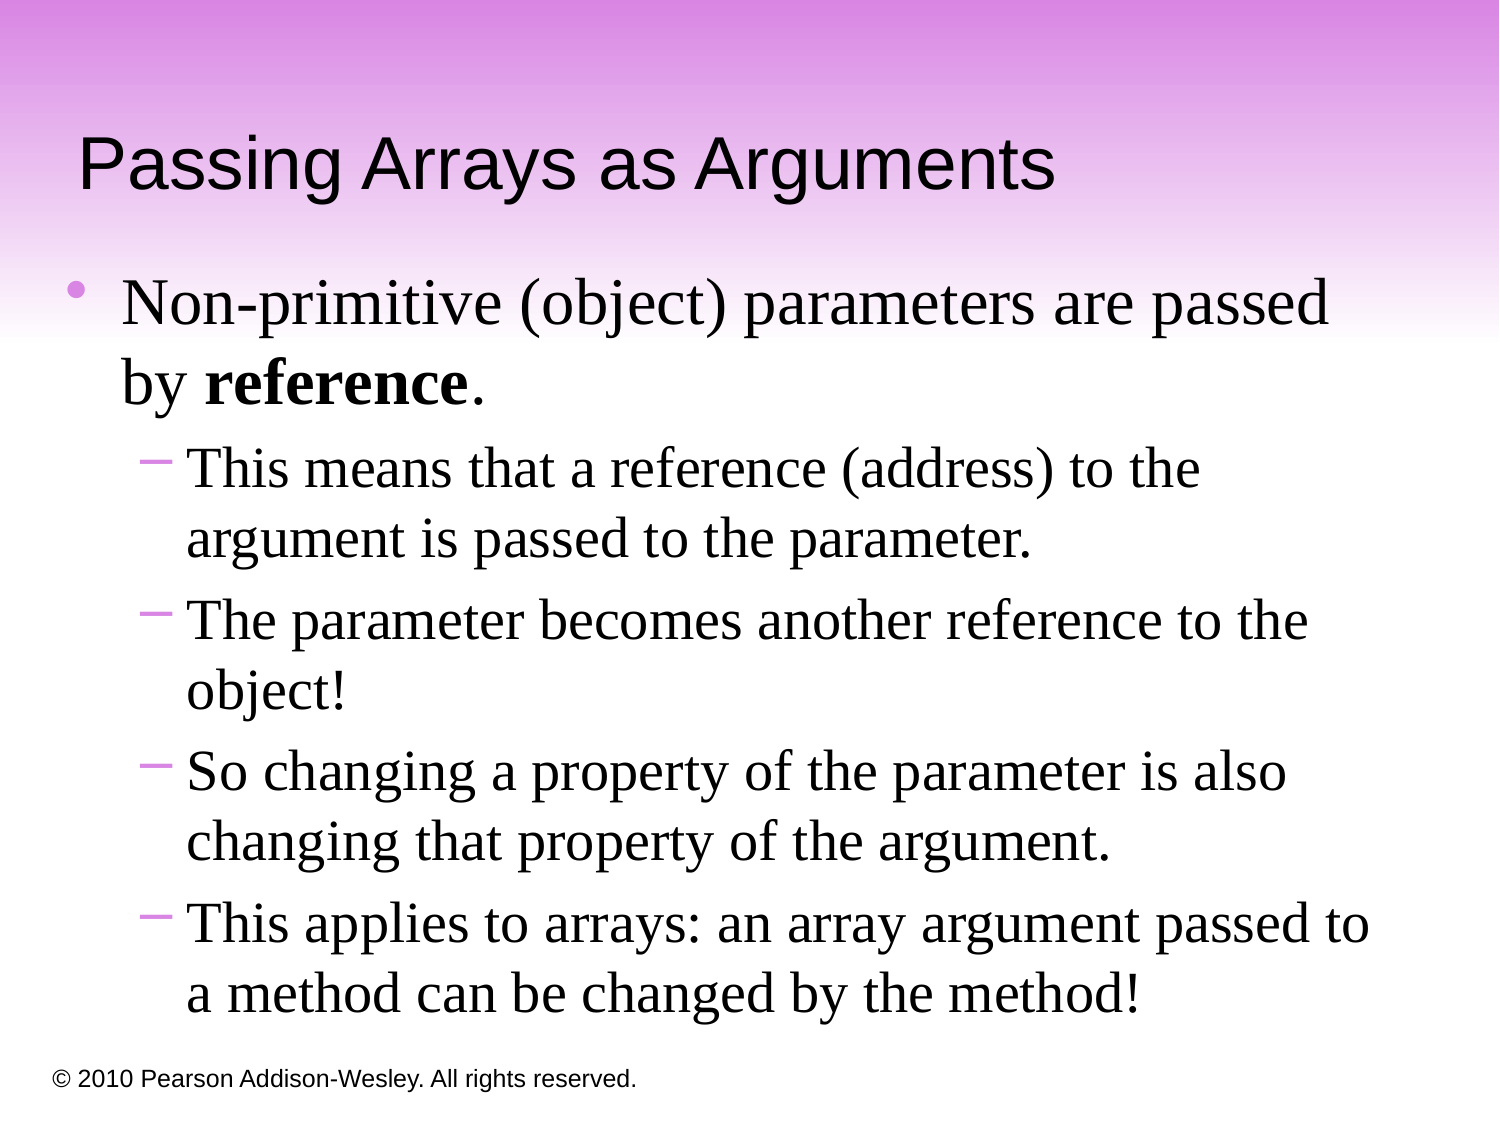

# Passing Arrays as Arguments
Non-primitive (object) parameters are passed by reference.
This means that a reference (address) to the argument is passed to the parameter.
The parameter becomes another reference to the object!
So changing a property of the parameter is also changing that property of the argument.
This applies to arrays: an array argument passed to a method can be changed by the method!